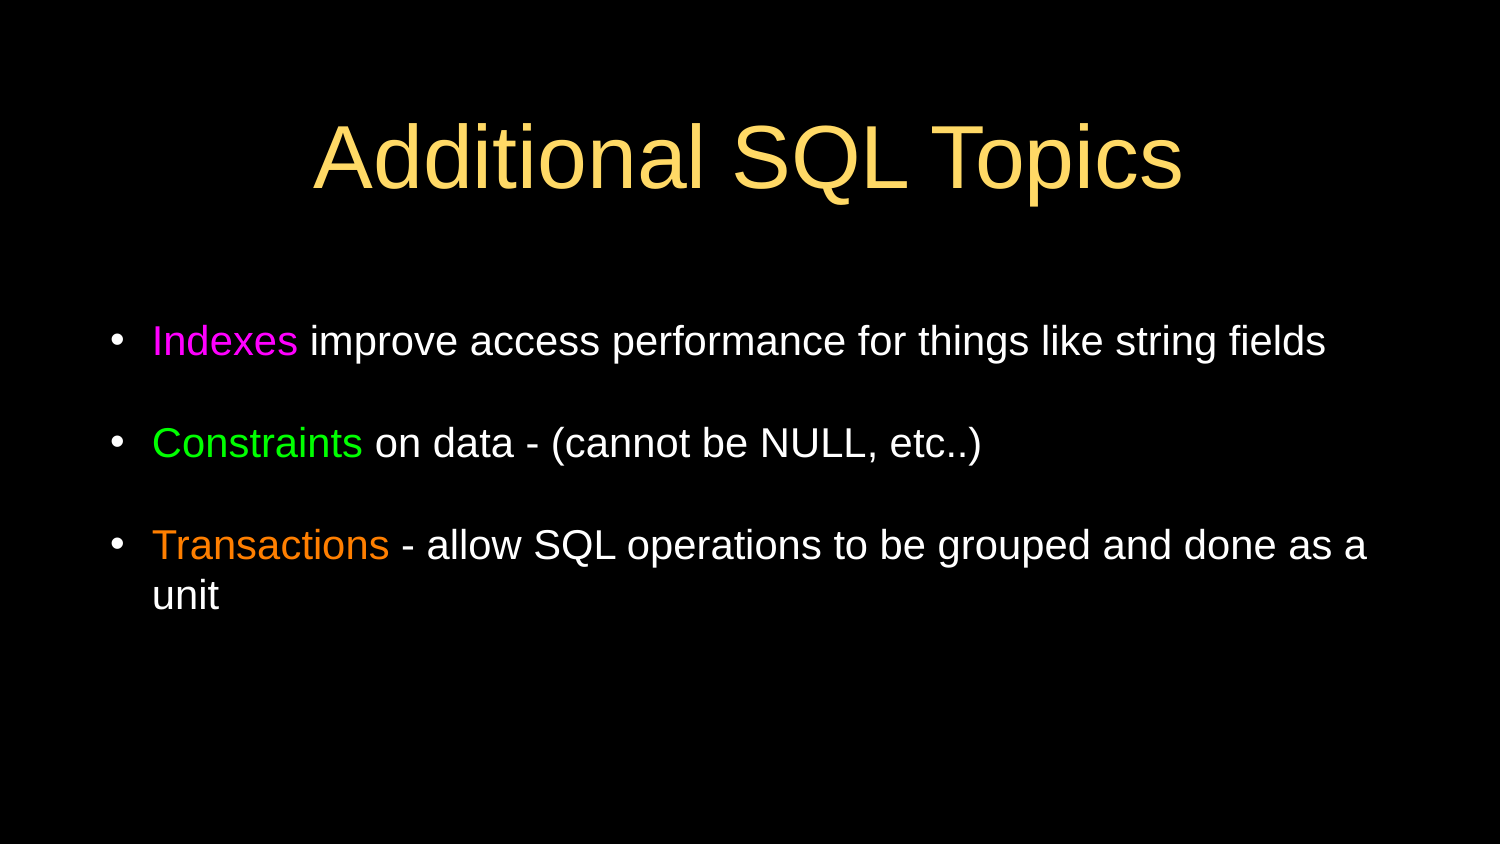

# Additional SQL Topics
Indexes improve access performance for things like string fields
Constraints on data - (cannot be NULL, etc..)
Transactions - allow SQL operations to be grouped and done as a unit